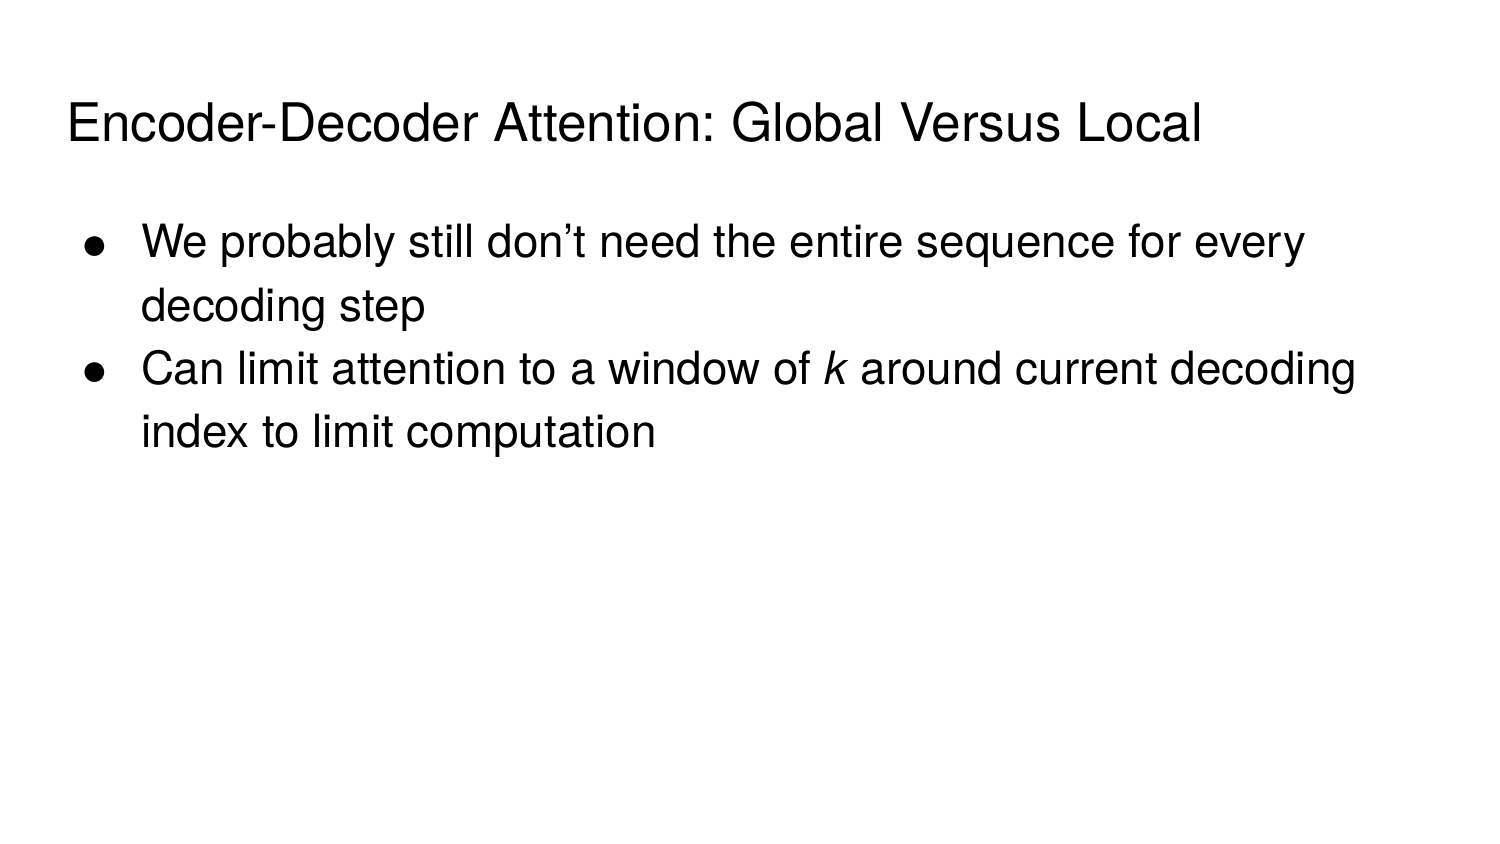

# Encoder-Decoder Attention: Global Versus Local
We probably still don’t need the entire sequence for every decoding step
Can limit attention to a window of k around current decoding index to limit computation